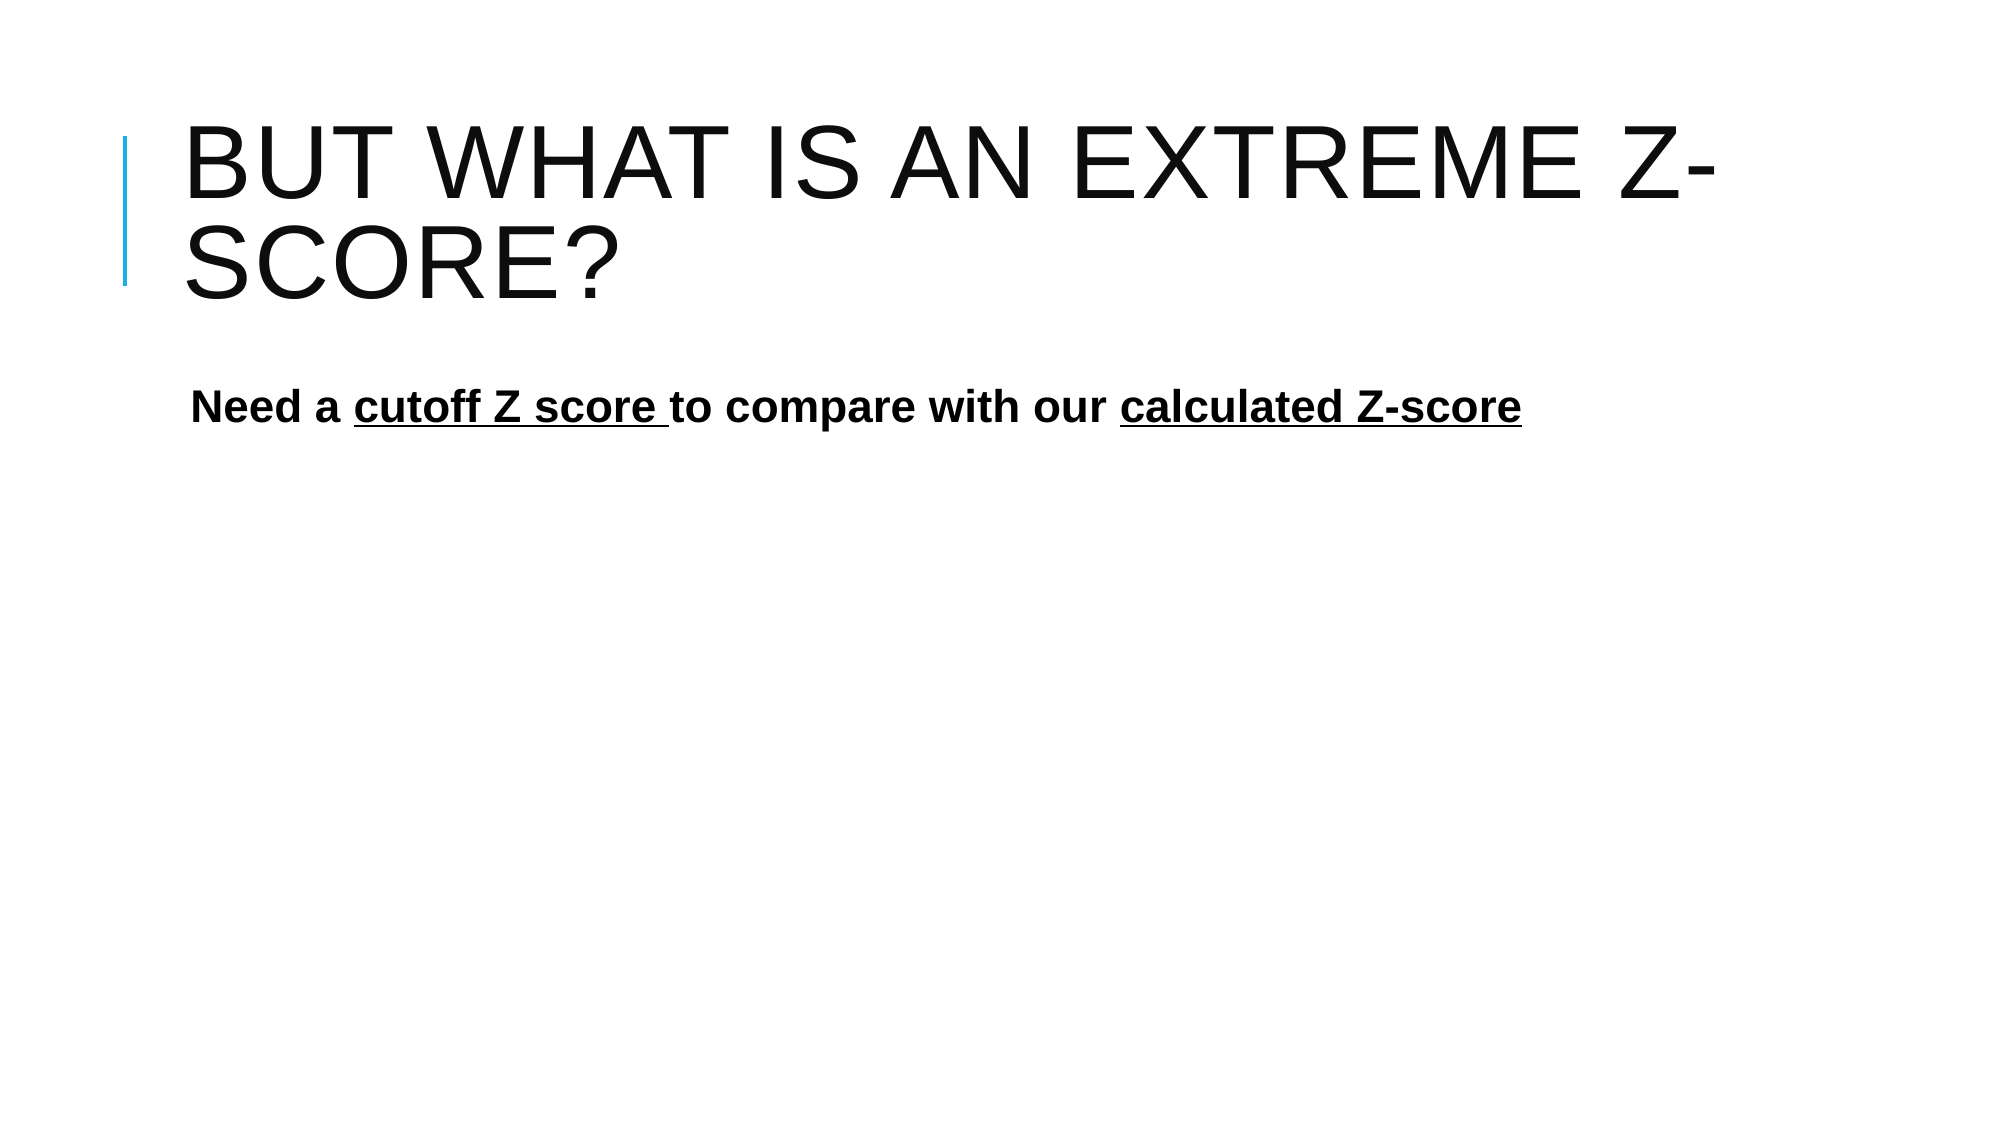

# But what is an extreme Z-score?
Need a cutoff Z score to compare with our calculated Z-score